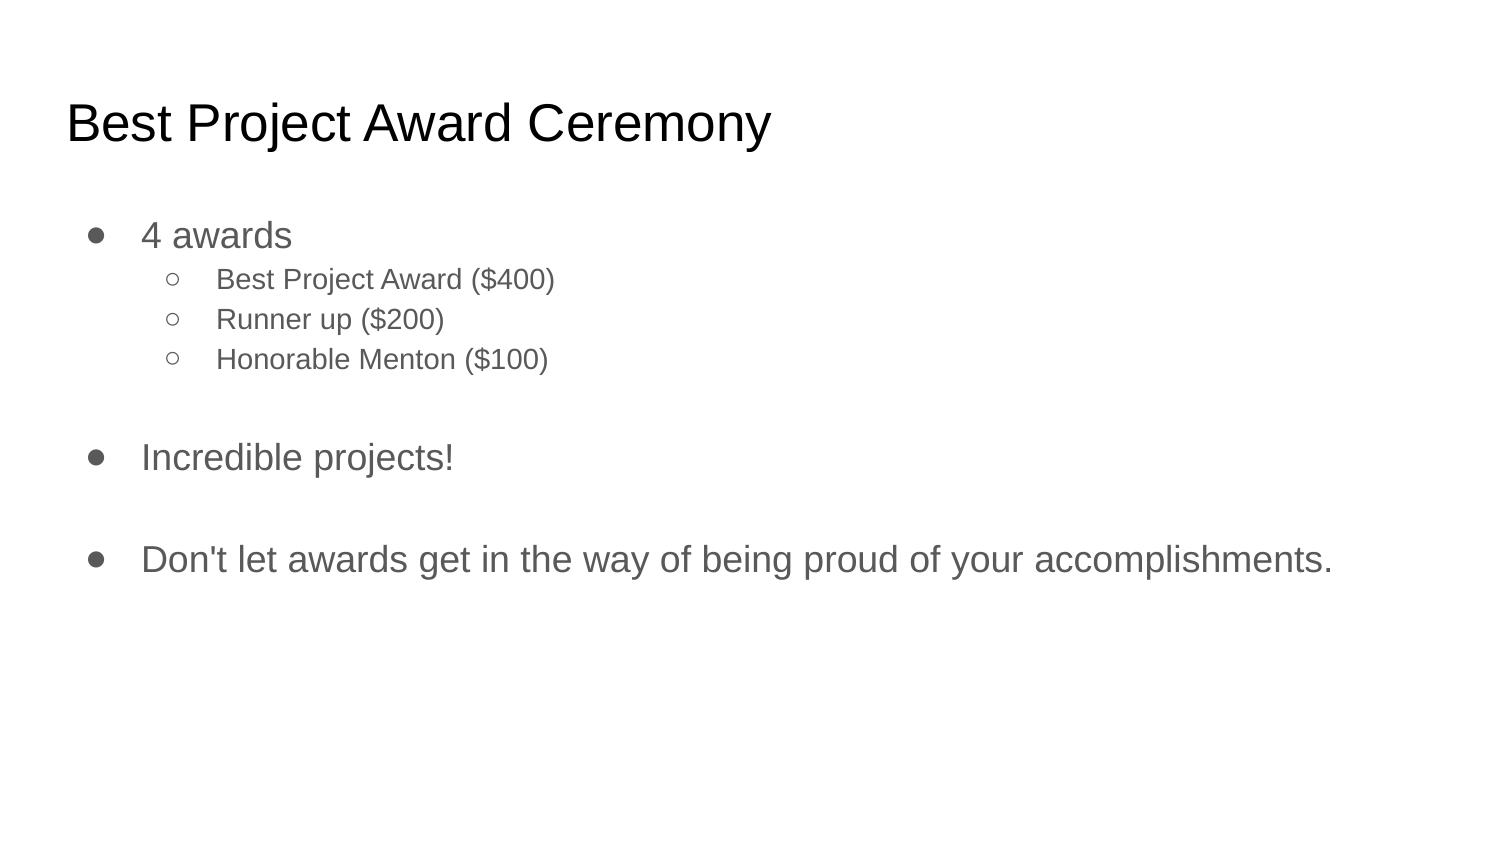

# Best Project Award Ceremony
4 awards
Best Project Award ($400)
Runner up ($200)
Honorable Menton ($100)

Incredible projects!

Don't let awards get in the way of being proud of your accomplishments.